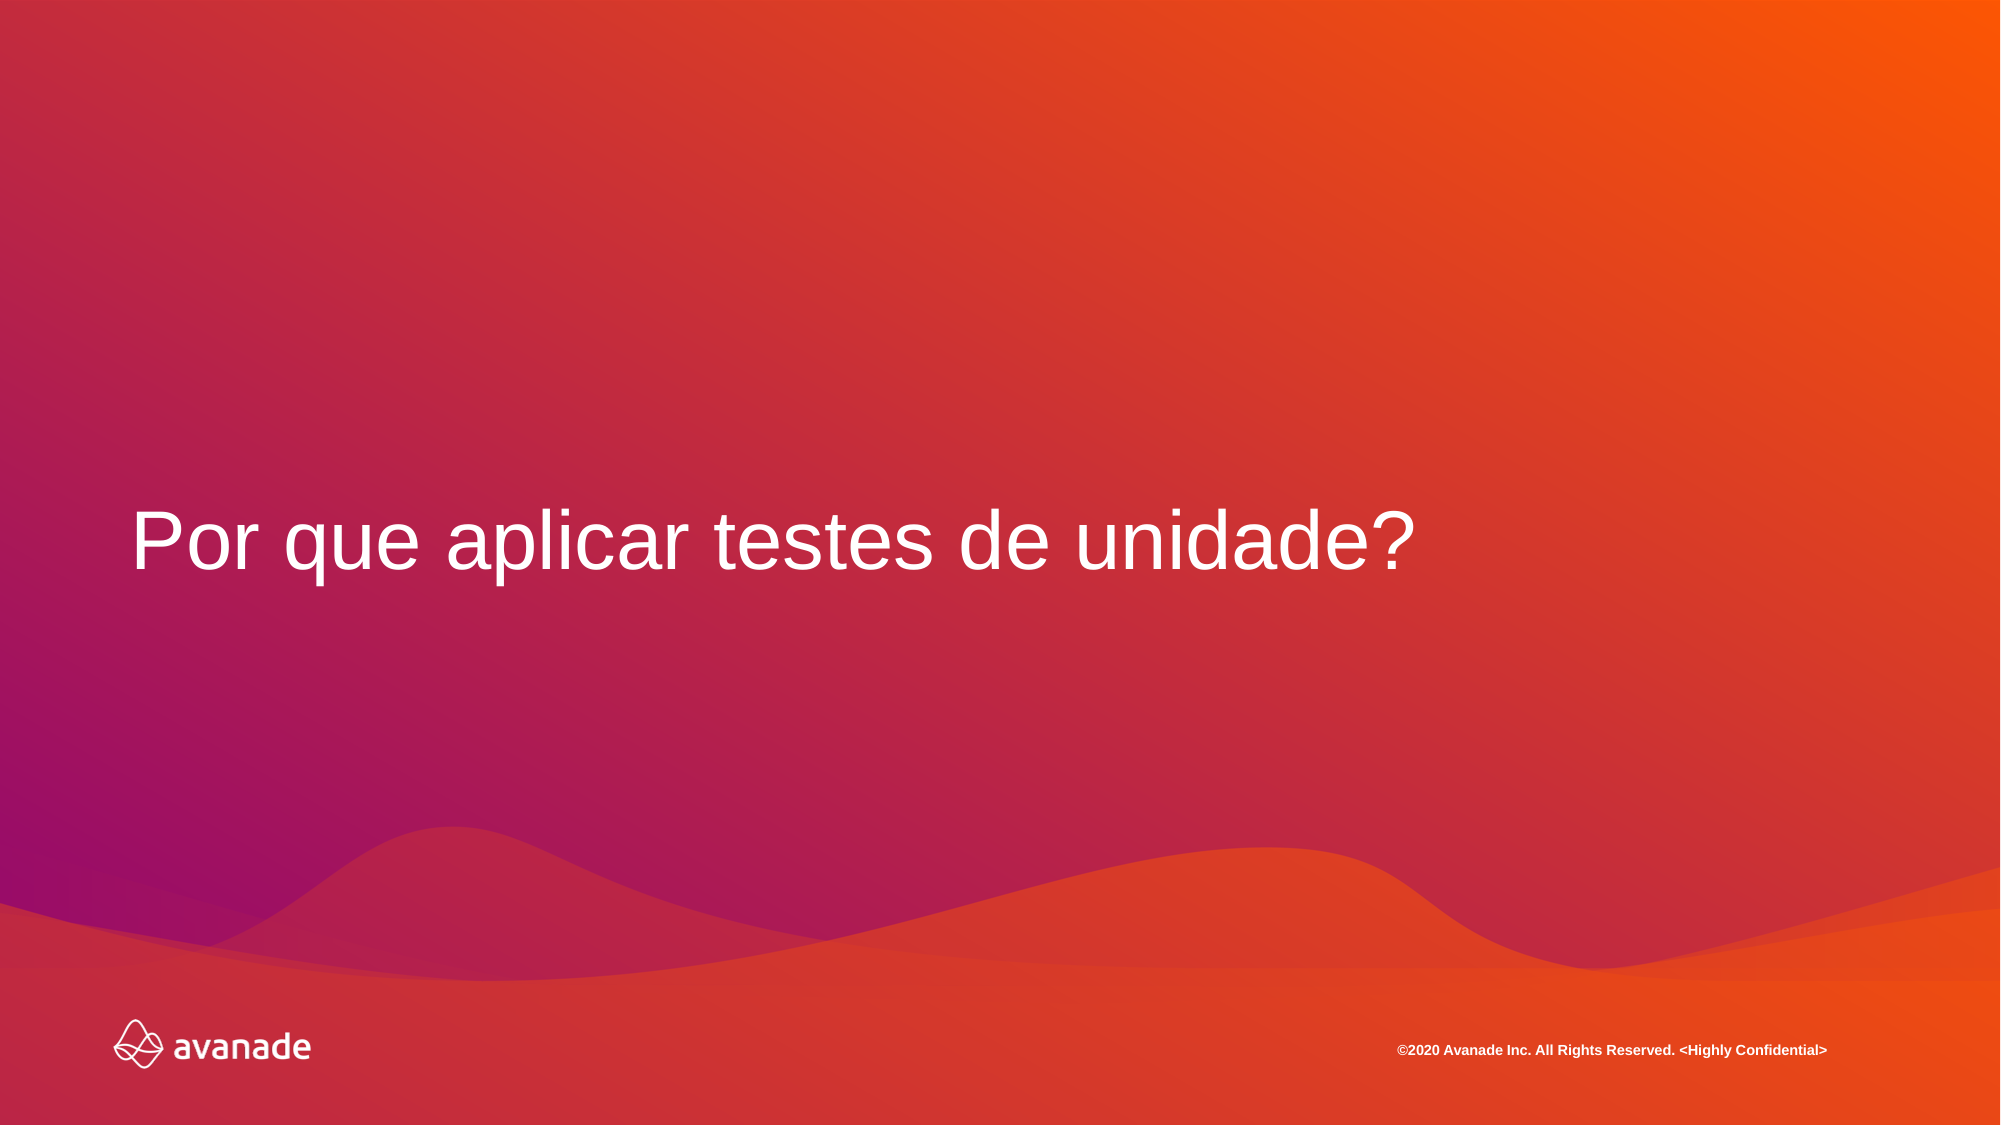

# Por que aplicar testes de unidade?